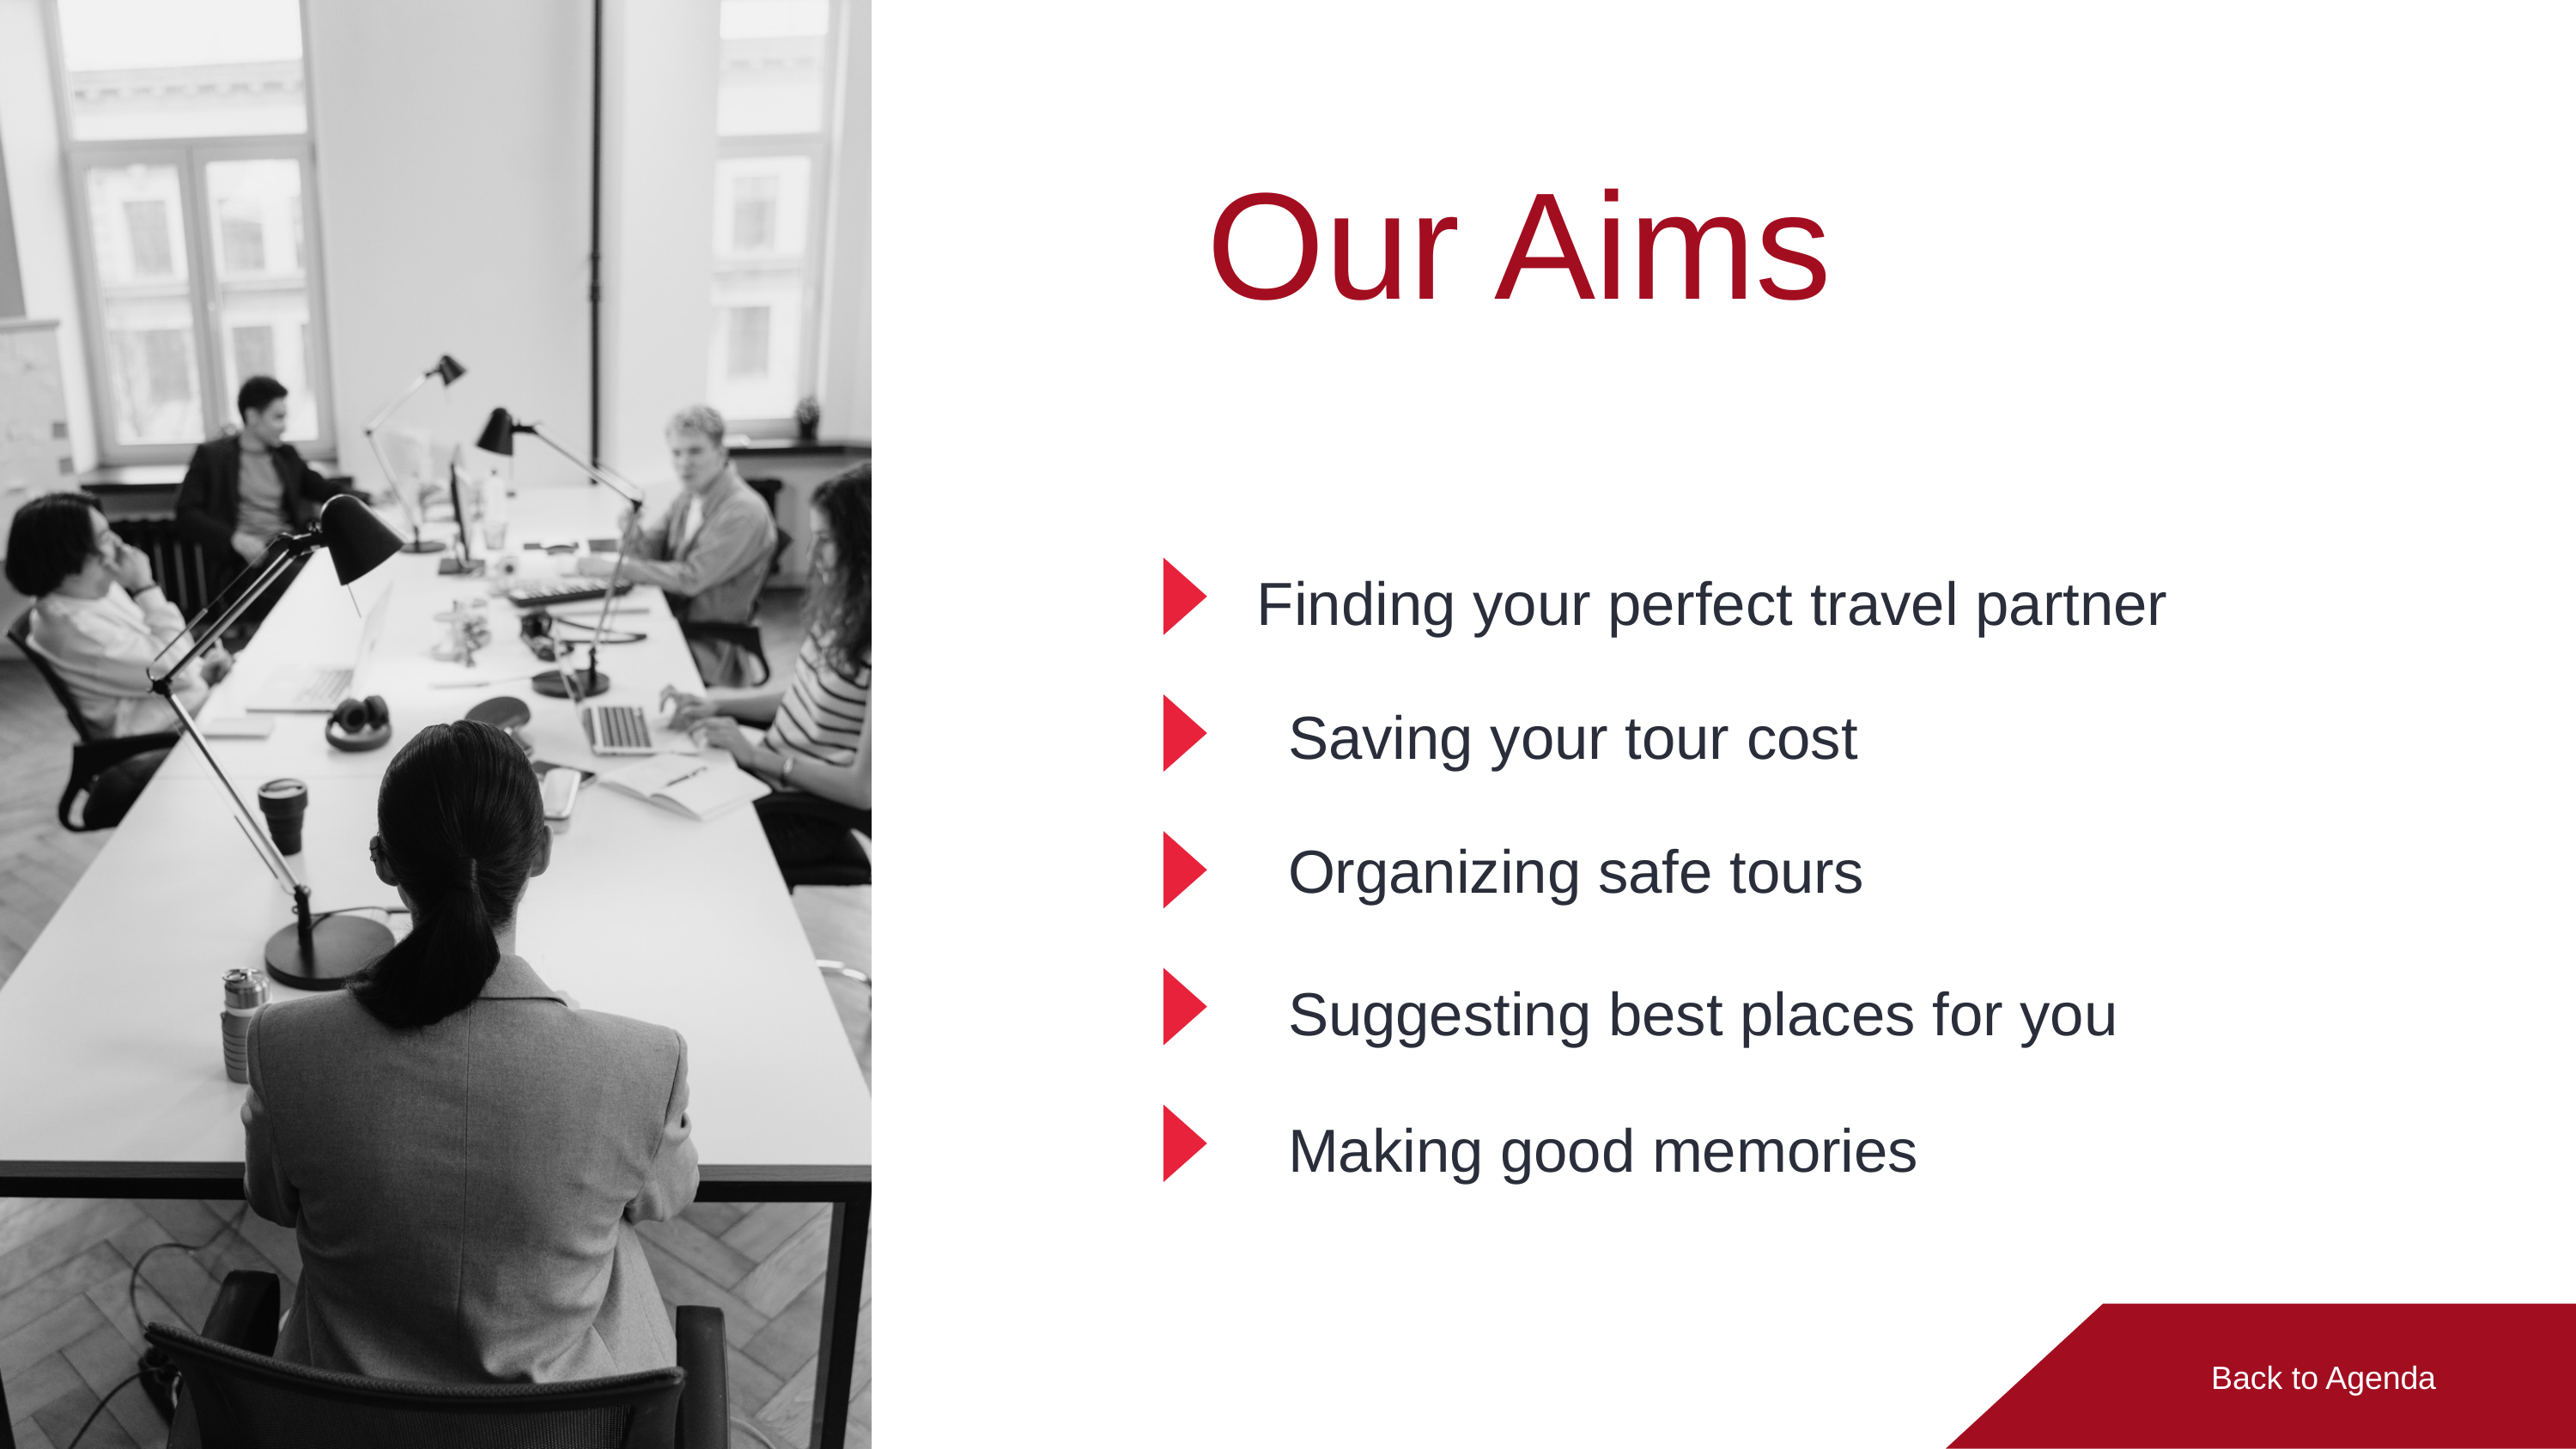

Our Aims
Finding your perfect travel partner

Saving your tour cost

Organizing safe tours

Suggesting best places for you

Making good memories

Back to Agenda